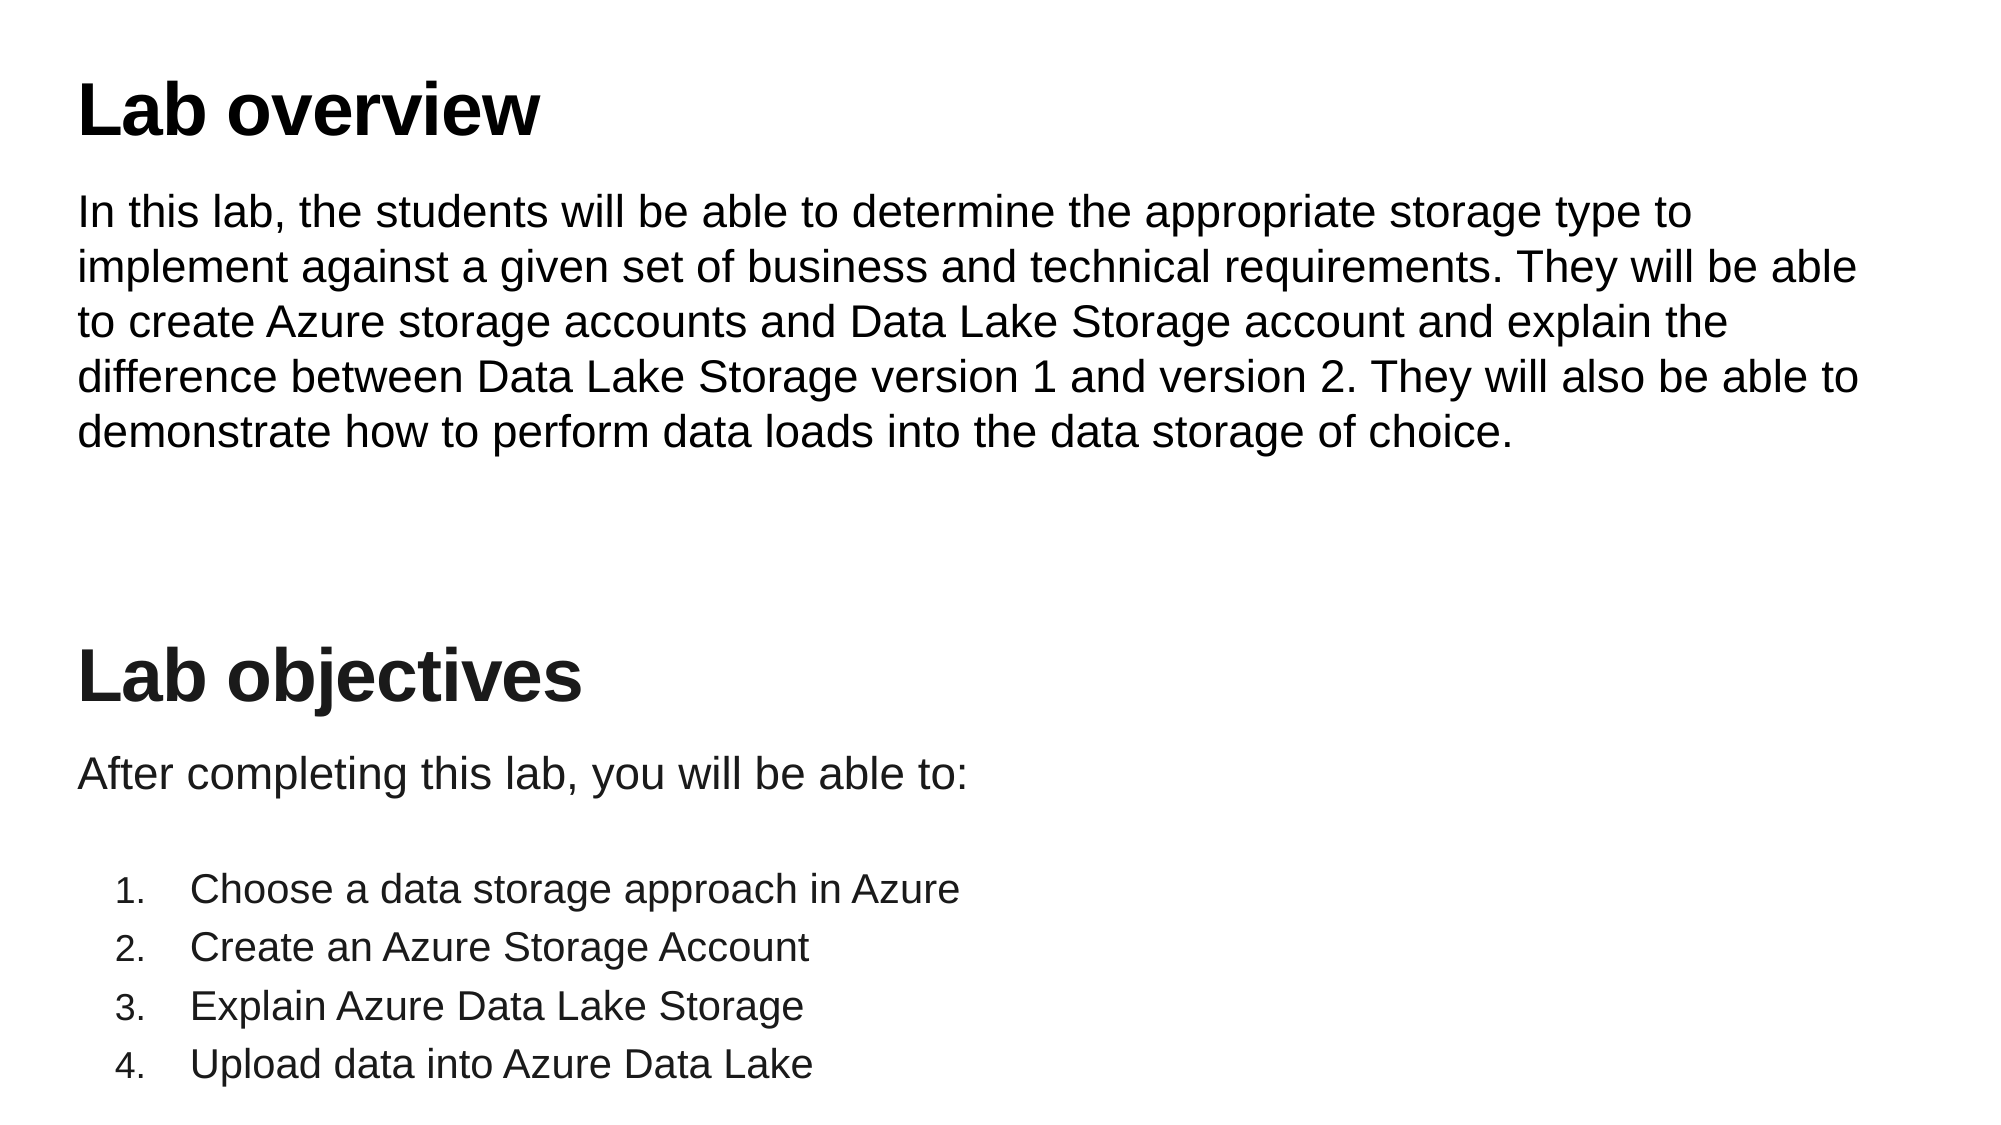

# Lab overview
In this lab, the students will be able to determine the appropriate storage type to implement against a given set of business and technical requirements. They will be able to create Azure storage accounts and Data Lake Storage account and explain the difference between Data Lake Storage version 1 and version 2. They will also be able to demonstrate how to perform data loads into the data storage of choice.

Lab objectives
After completing this lab, you will be able to:
Choose a data storage approach in Azure
Create an Azure Storage Account
Explain Azure Data Lake Storage
Upload data into Azure Data Lake